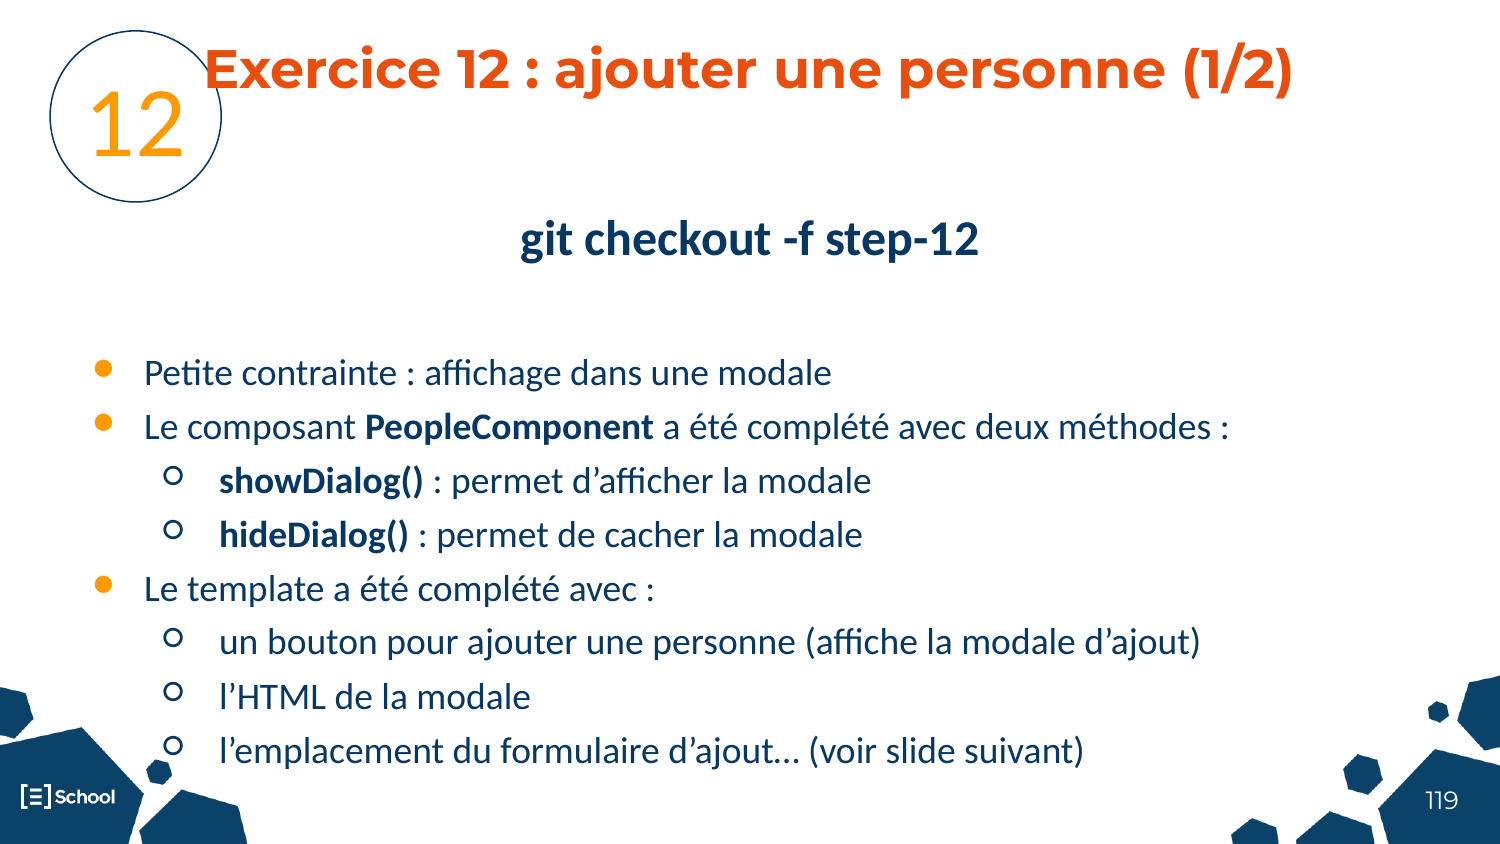

Exercice 12 : ajouter une personne (1/2)

12
git checkout -f step-12

Petite contrainte : affichage dans une modale
Le composant PeopleComponent a été complété avec deux méthodes :
showDialog() : permet d’afficher la modale
hideDialog() : permet de cacher la modale
Le template a été complété avec :
un bouton pour ajouter une personne (affiche la modale d’ajout)
l’HTML de la modale
l’emplacement du formulaire d’ajout… (voir slide suivant)
119